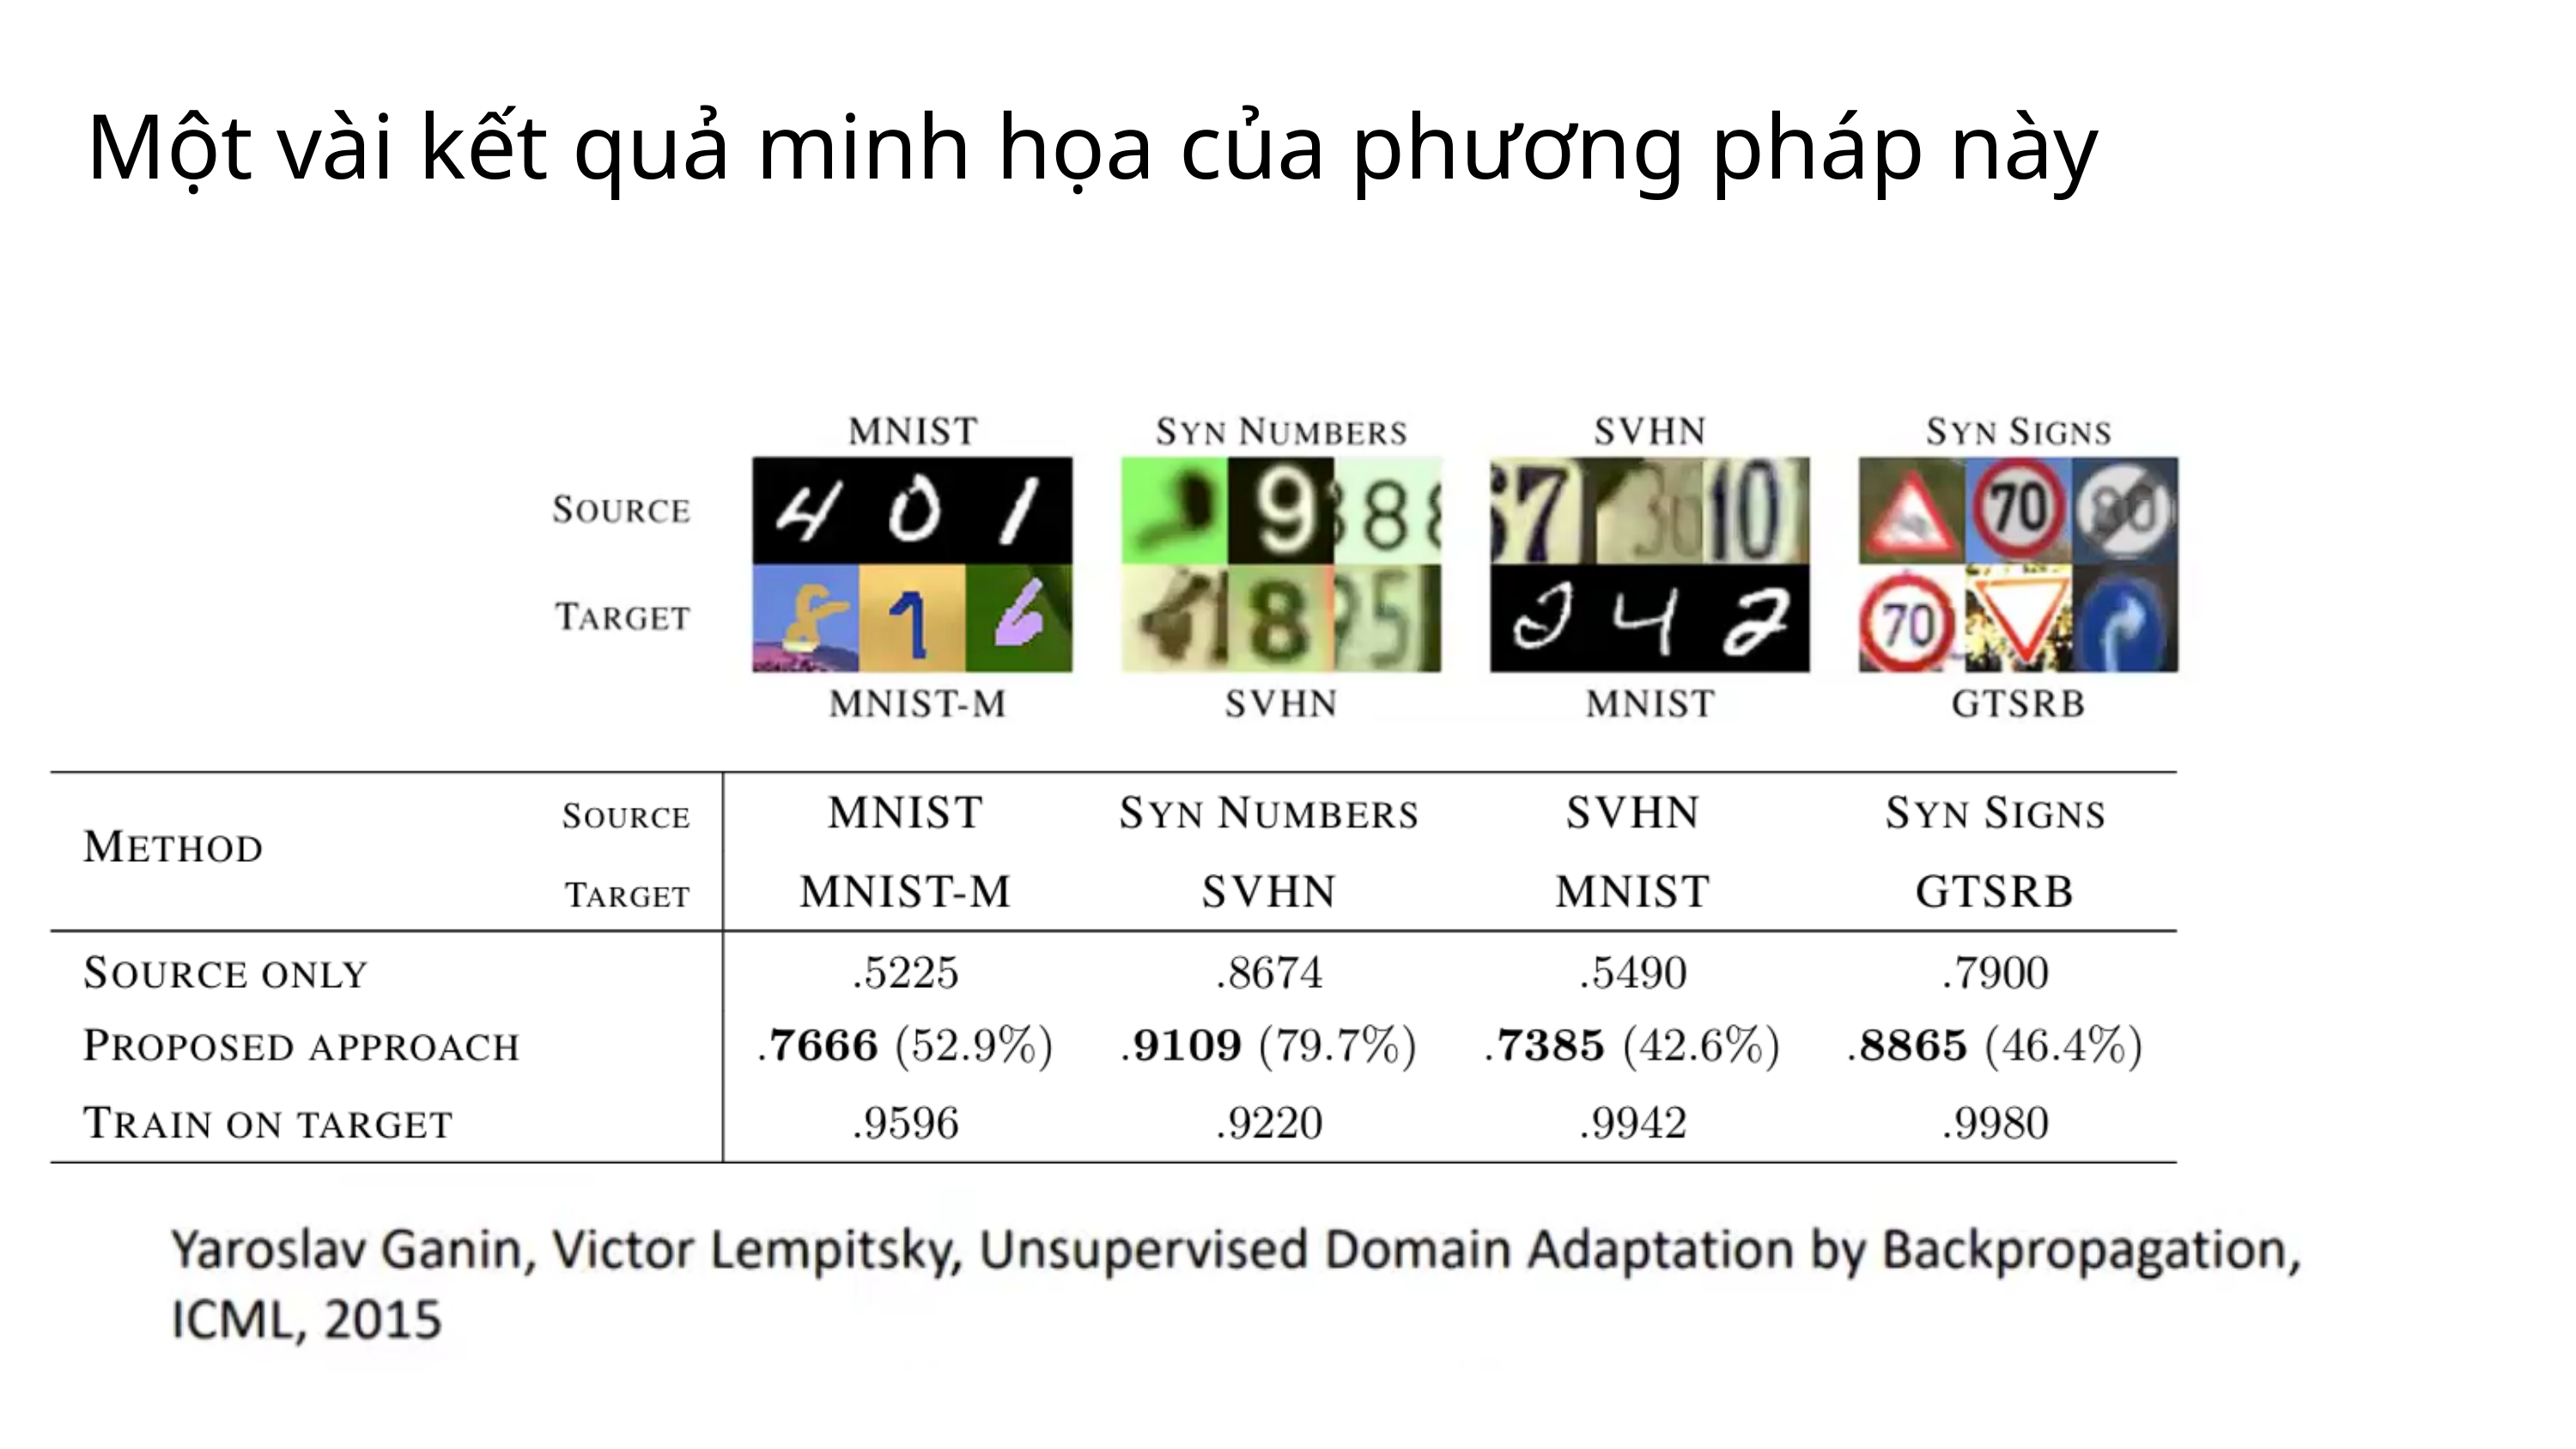

Một vài kết quả minh họa của phương pháp này